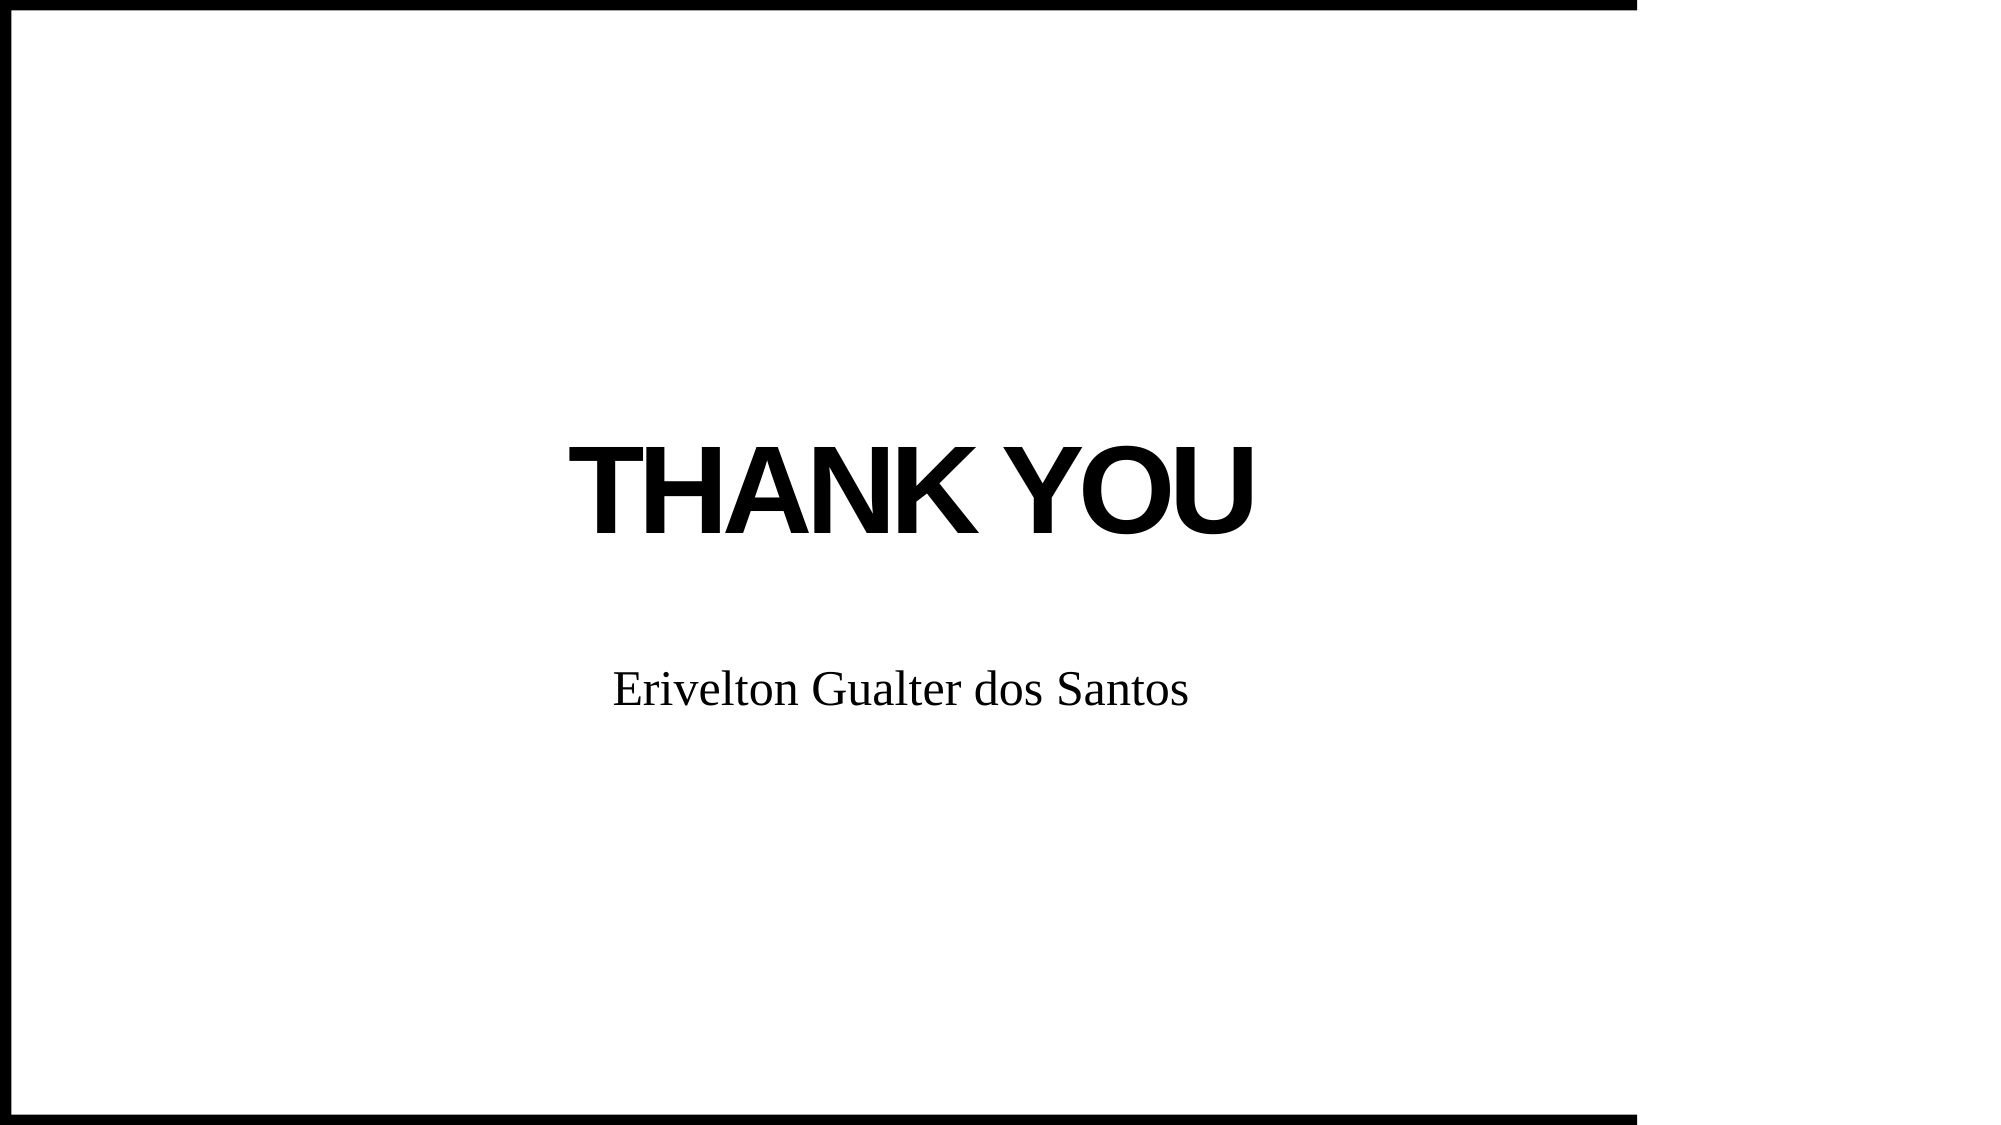

# THANK YOU
Erivelton Gualter dos Santos
21